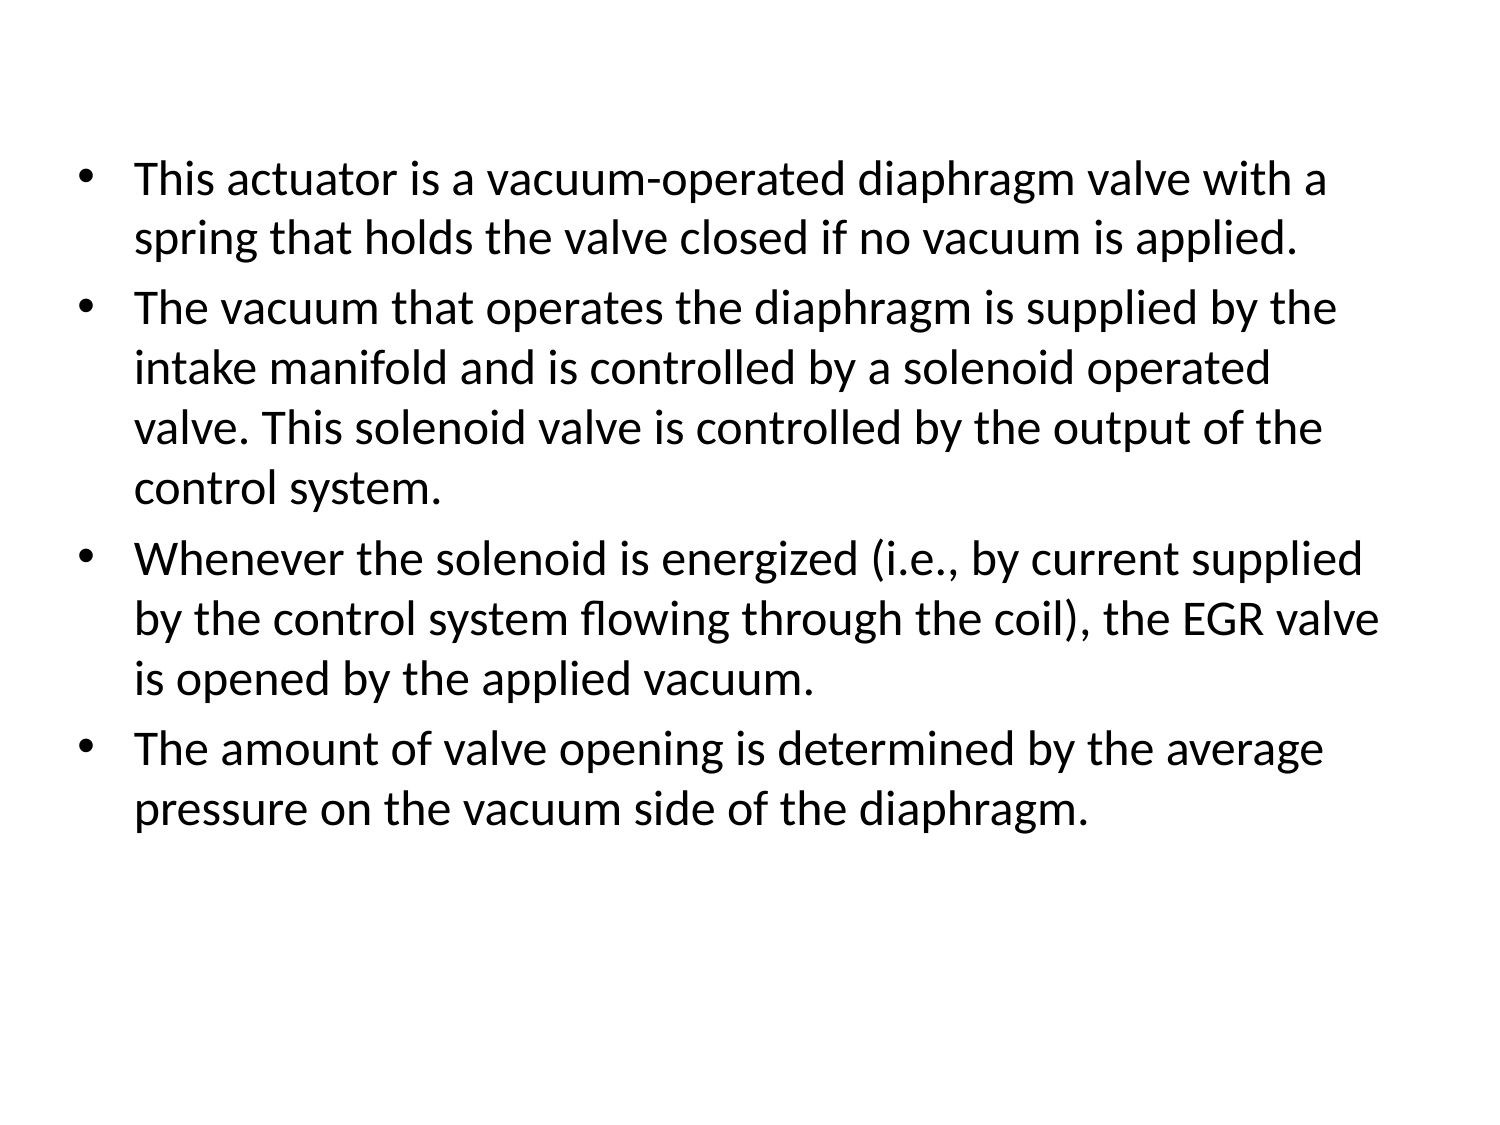

This actuator is a vacuum-operated diaphragm valve with a spring that holds the valve closed if no vacuum is applied.
The vacuum that operates the diaphragm is supplied by the intake manifold and is controlled by a solenoid operated valve. This solenoid valve is controlled by the output of the control system.
Whenever the solenoid is energized (i.e., by current supplied by the control system flowing through the coil), the EGR valve is opened by the applied vacuum.
The amount of valve opening is determined by the average pressure on the vacuum side of the diaphragm.